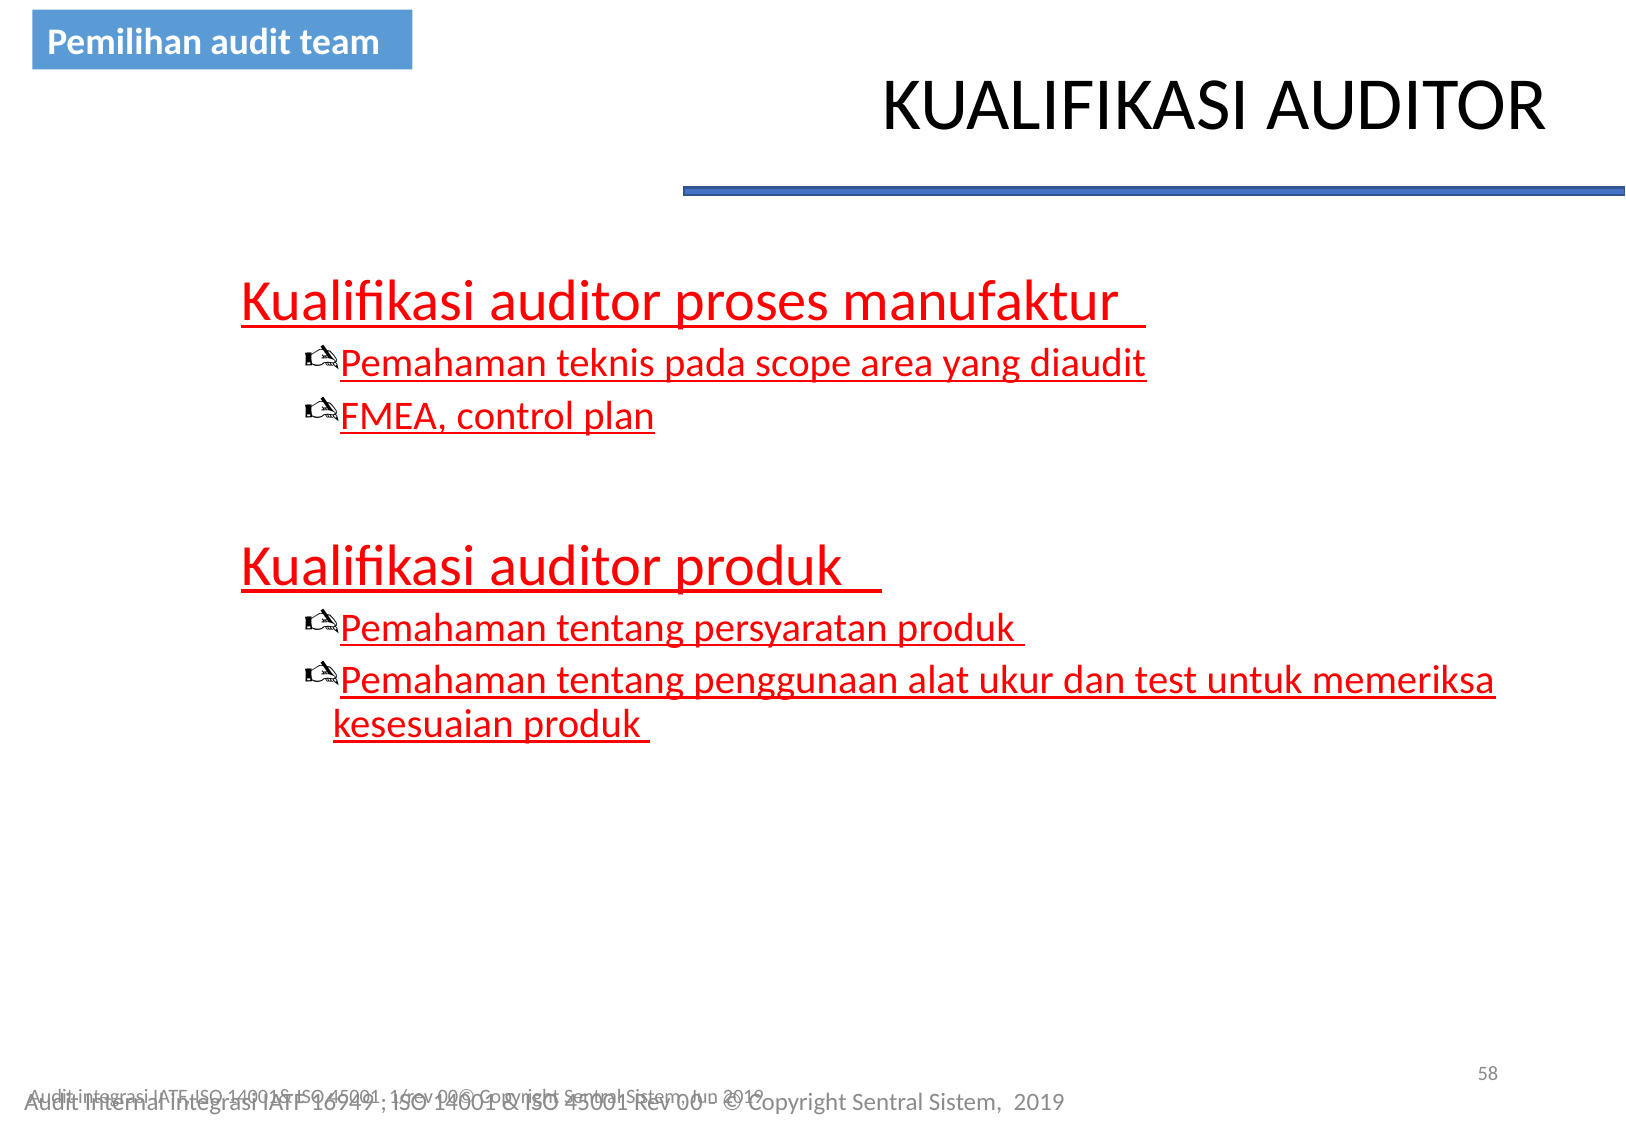

Pemilihan audit team
# KUALIFIKASI AUDITOR

Kualifikasi auditor proses manufaktur
Pemahaman teknis pada scope area yang diaudit
FMEA, control plan

Kualifikasi auditor produk
Pemahaman tentang persyaratan produk
Pemahaman tentang penggunaan alat ukur dan test untuk memeriksa kesesuaian produk

58
Audit integrasi IATF, ISO 14001& ISO 45001  1/rev 00© Copyright Sentral Sistem, Jun 2019
Audit Internal integrasi IATF 16949 ; ISO 14001 & ISO 45001 Rev 00 - © Copyright Sentral Sistem,  2019